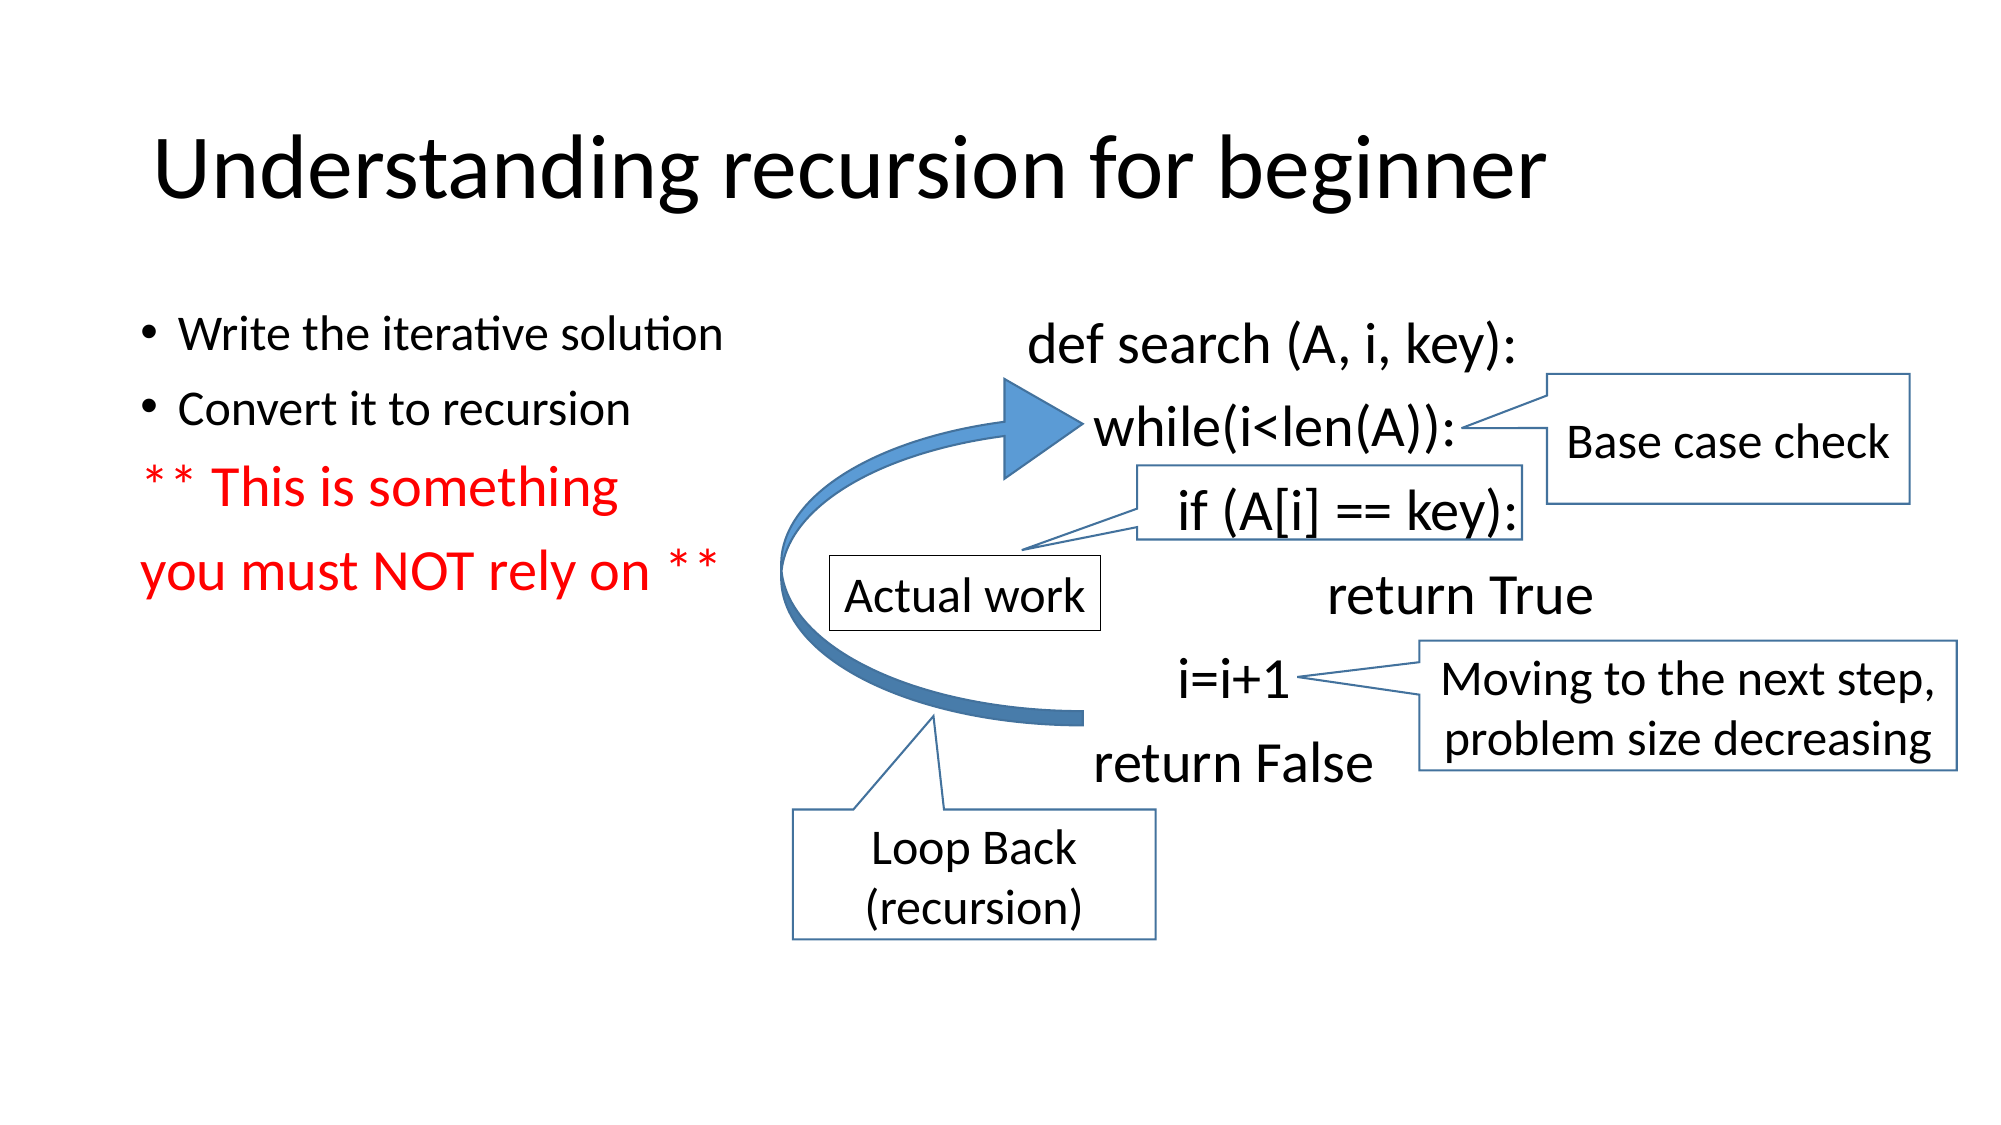

# Understanding recursion for beginner
Write the iterative solution
Convert it to recursion
** This is something
you must NOT rely on **
def search (A, i, key):
     while(i<len(A)):
	if (A[i] == key):
		return True
	i=i+1
     return False

Base case check

Actual work
Moving to the next step, problem size decreasing
Loop Back (recursion)